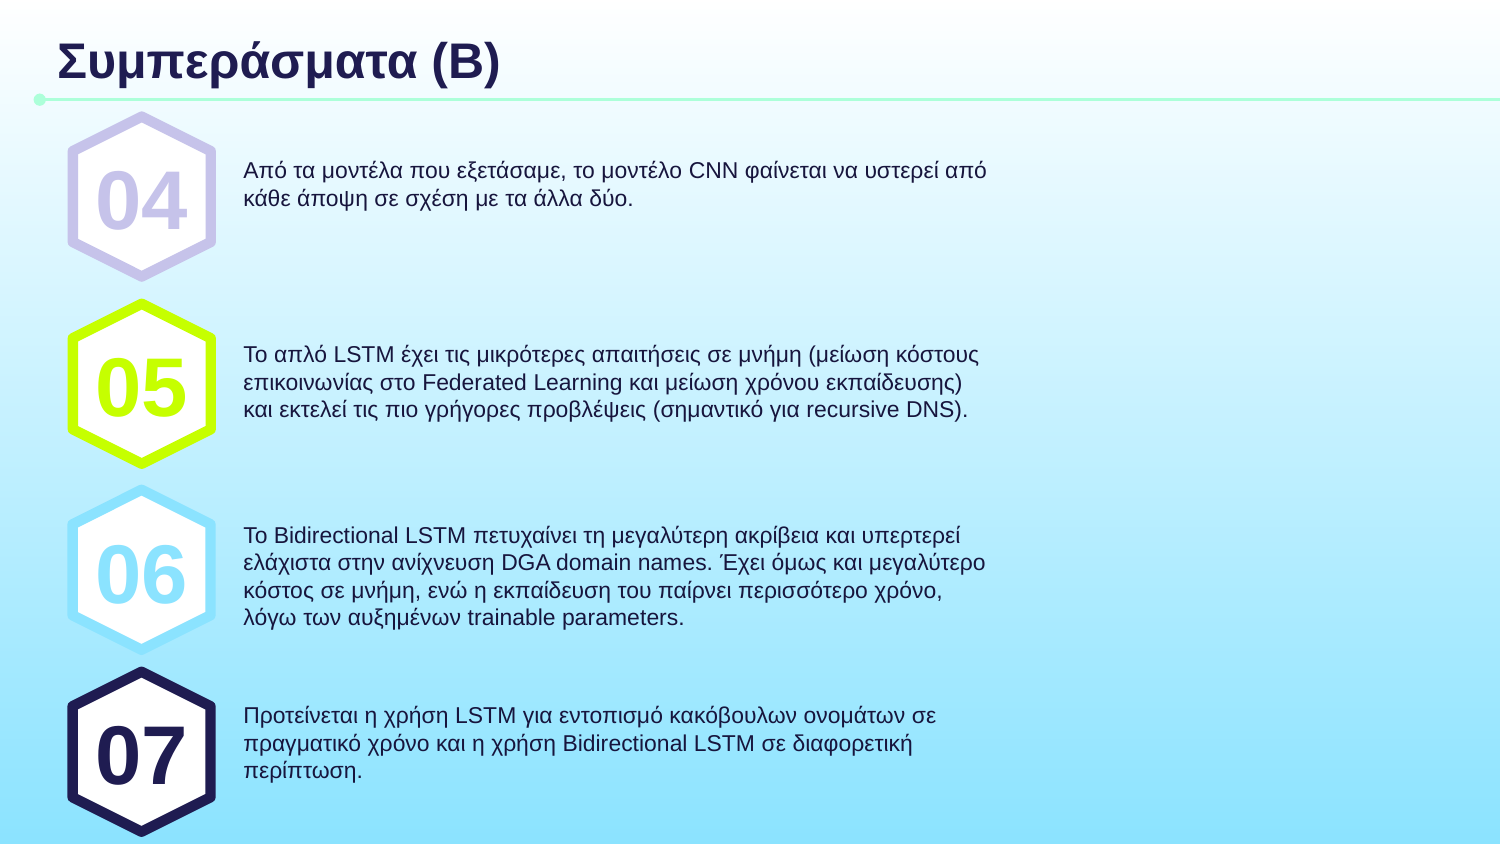

# Συμπεράσματα (B)

04
Από τα μοντέλα που εξετάσαμε, το μοντέλο CNN φαίνεται να υστερεί από κάθε άποψη σε σχέση με τα άλλα δύο.

05
Το απλό LSTM έχει τις μικρότερες απαιτήσεις σε μνήμη (μείωση κόστους επικοινωνίας στο Federated Learning και μείωση χρόνου εκπαίδευσης) και εκτελεί τις πιο γρήγορες προβλέψεις (σημαντικό για recursive DNS).
06
Το Bidirectional LSTM πετυχαίνει τη μεγαλύτερη ακρίβεια και υπερτερεί ελάχιστα στην ανίχνευση DGA domain names. Έχει όμως και μεγαλύτερο κόστος σε μνήμη, ενώ η εκπαίδευση του παίρνει περισσότερο χρόνο, λόγω των αυξημένων trainable parameters.
07
Προτείνεται η χρήση LSTM για εντοπισμό κακόβουλων ονομάτων σε πραγματικό χρόνο και η χρήση Bidirectional LSTM σε διαφορετική περίπτωση.